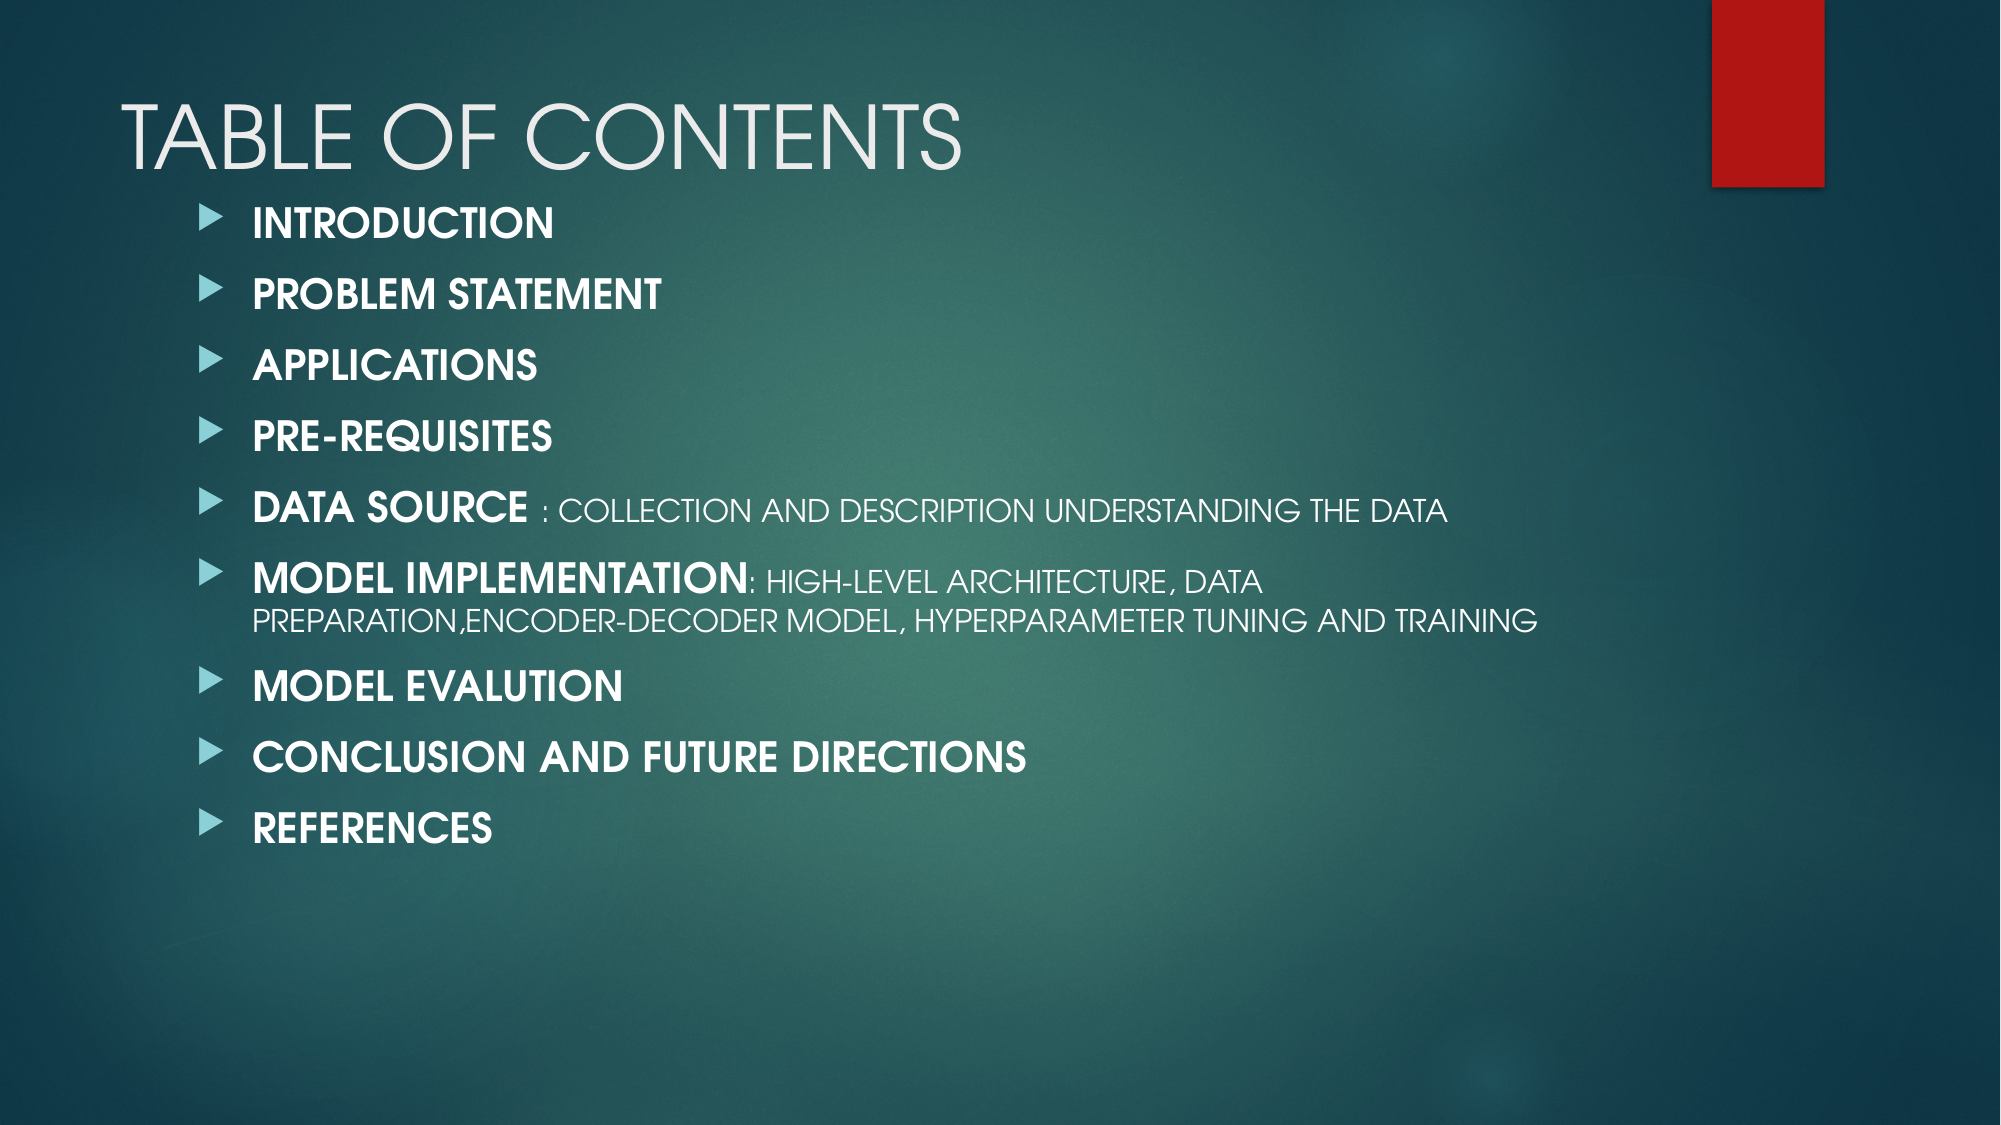

# TABLE OF CONTENTS
INTRODUCTION
PROBLEM STATEMENT
APPLICATIONS
PRE-REQUISITES
DATA SOURCE : COLLECTION AND DESCRIPTION UNDERSTANDING THE DATA
MODEL IMPLEMENTATION: HIGH-LEVEL ARCHITECTURE, DATA PREPARATION,ENCODER-DECODER MODEL, HYPERPARAMETER TUNING AND TRAINING
MODEL EVALUTION
CONCLUSION AND FUTURE DIRECTIONS
REFERENCES